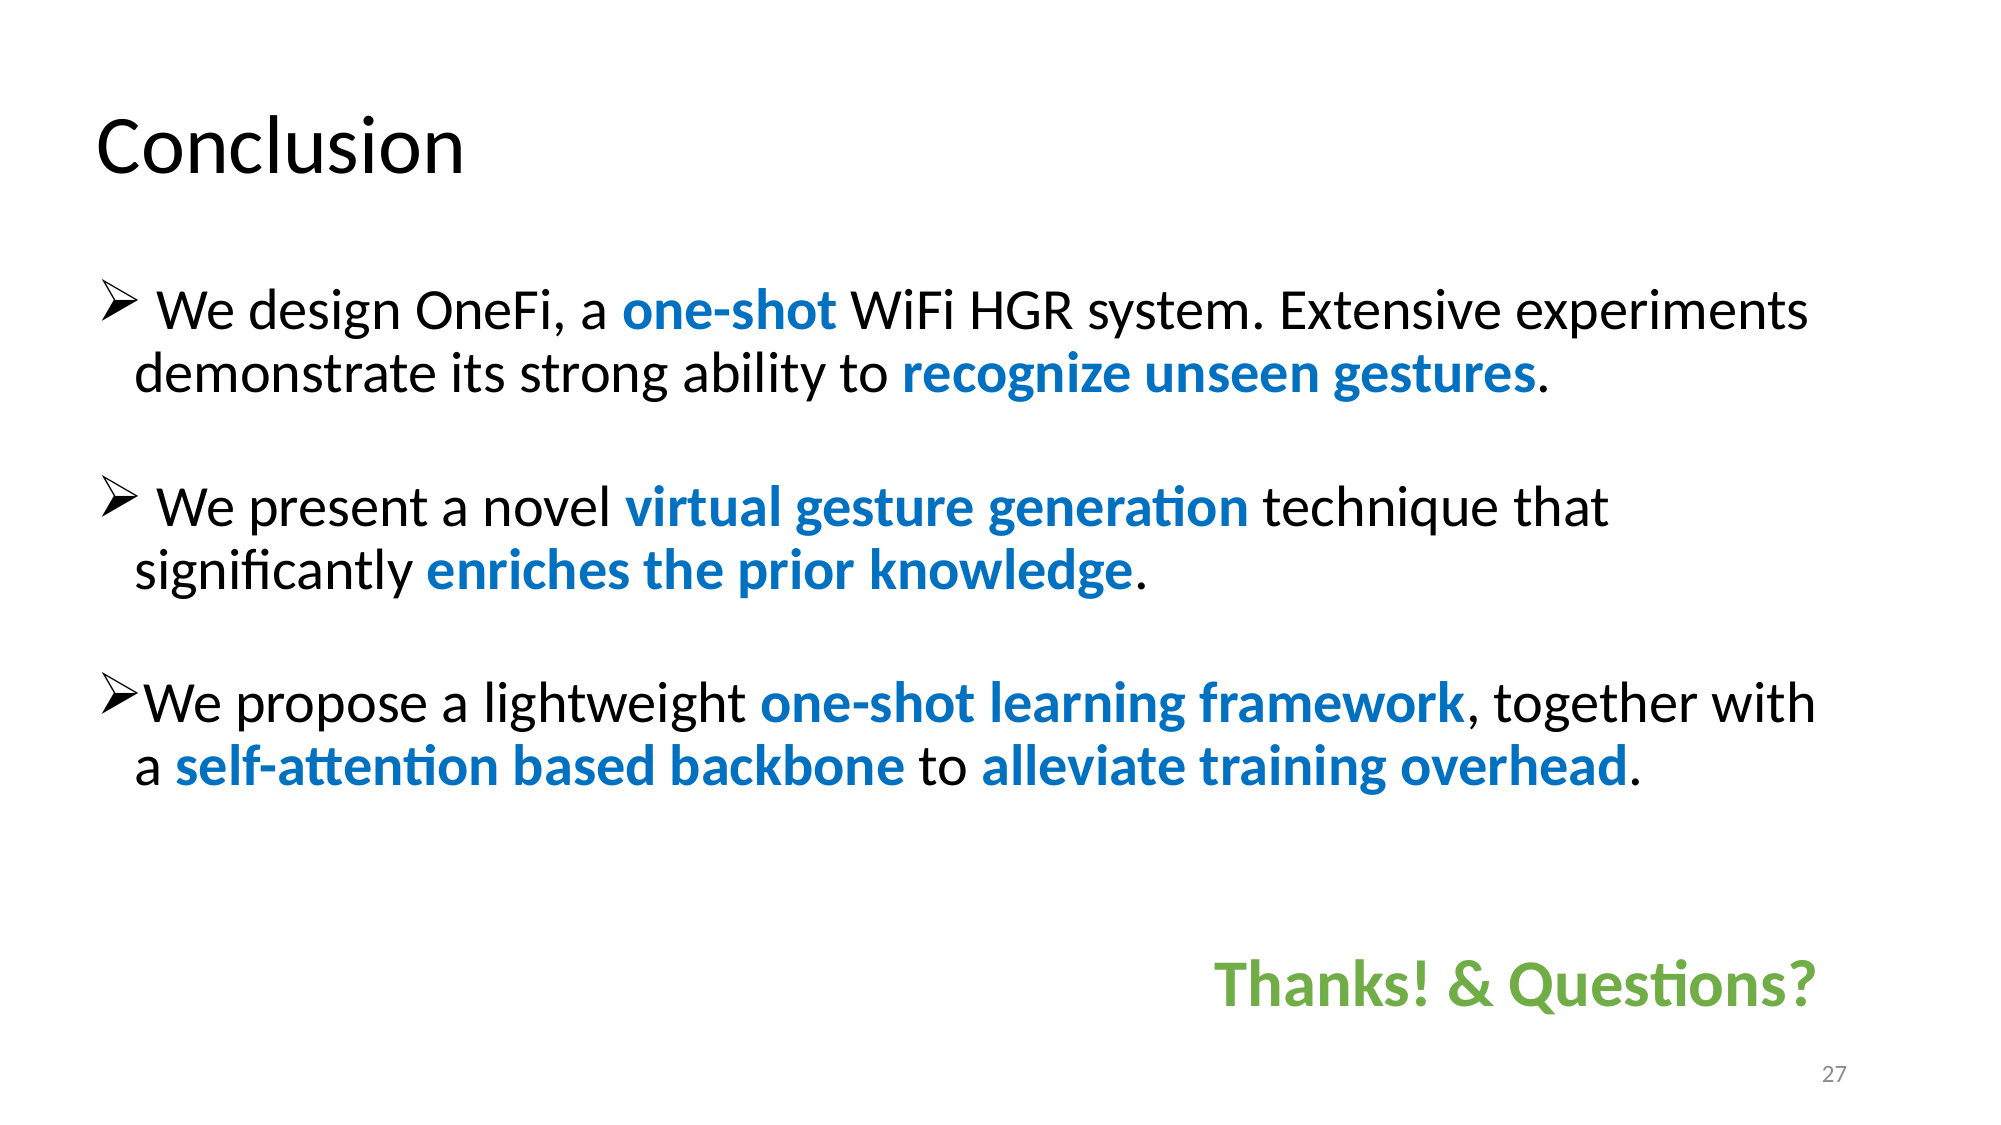

# Conclusion
 We design OneFi, a one-shot WiFi HGR system. Extensive experiments demonstrate its strong ability to recognize unseen gestures.
 We present a novel virtual gesture generation technique that significantly enriches the prior knowledge.
We propose a lightweight one-shot learning framework, together with a self-attention based backbone to alleviate training overhead.
Thanks! & Questions?
27